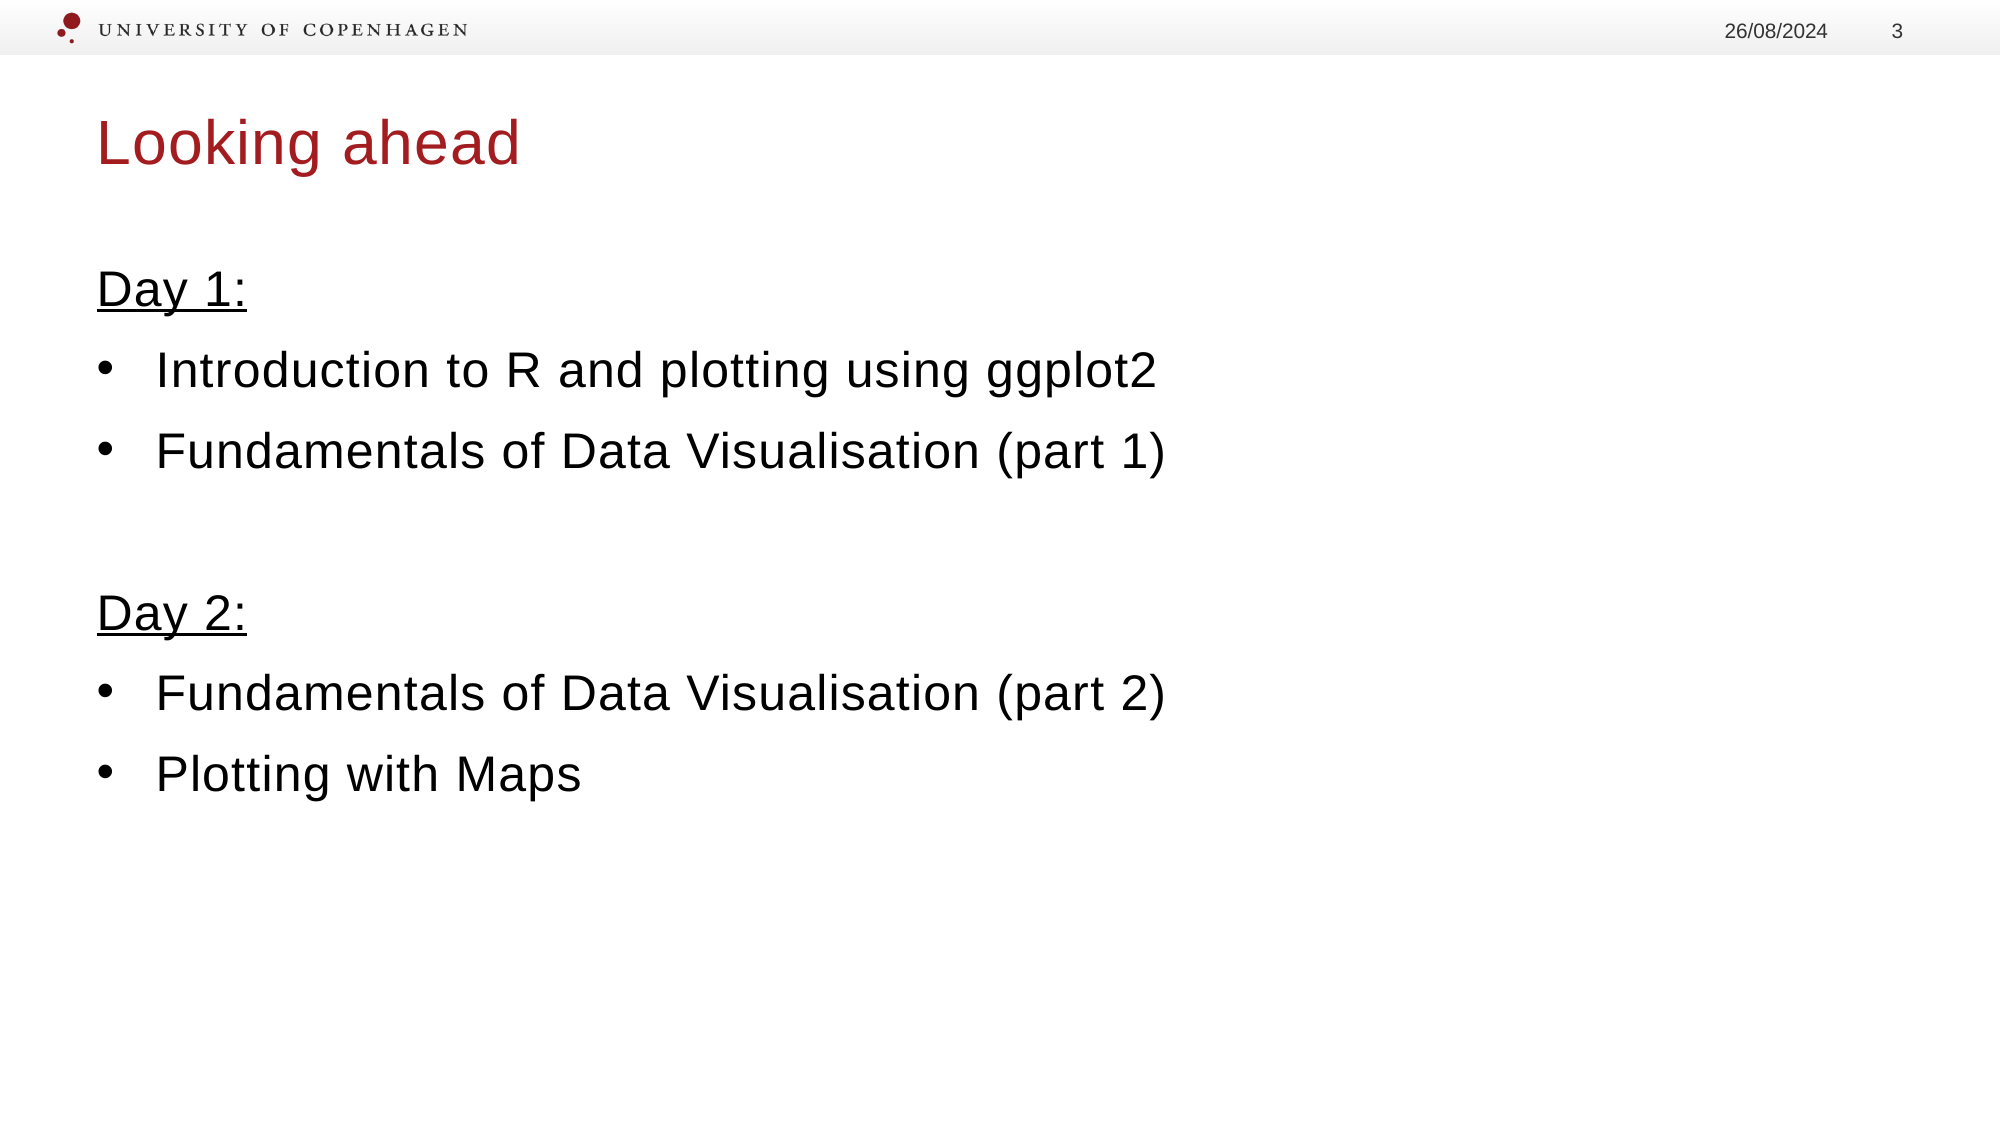

26/08/2024
3
# Looking ahead
Day 1:
Introduction to R and plotting using ggplot2
Fundamentals of Data Visualisation (part 1)

Day 2:
Fundamentals of Data Visualisation (part 2)
Plotting with Maps